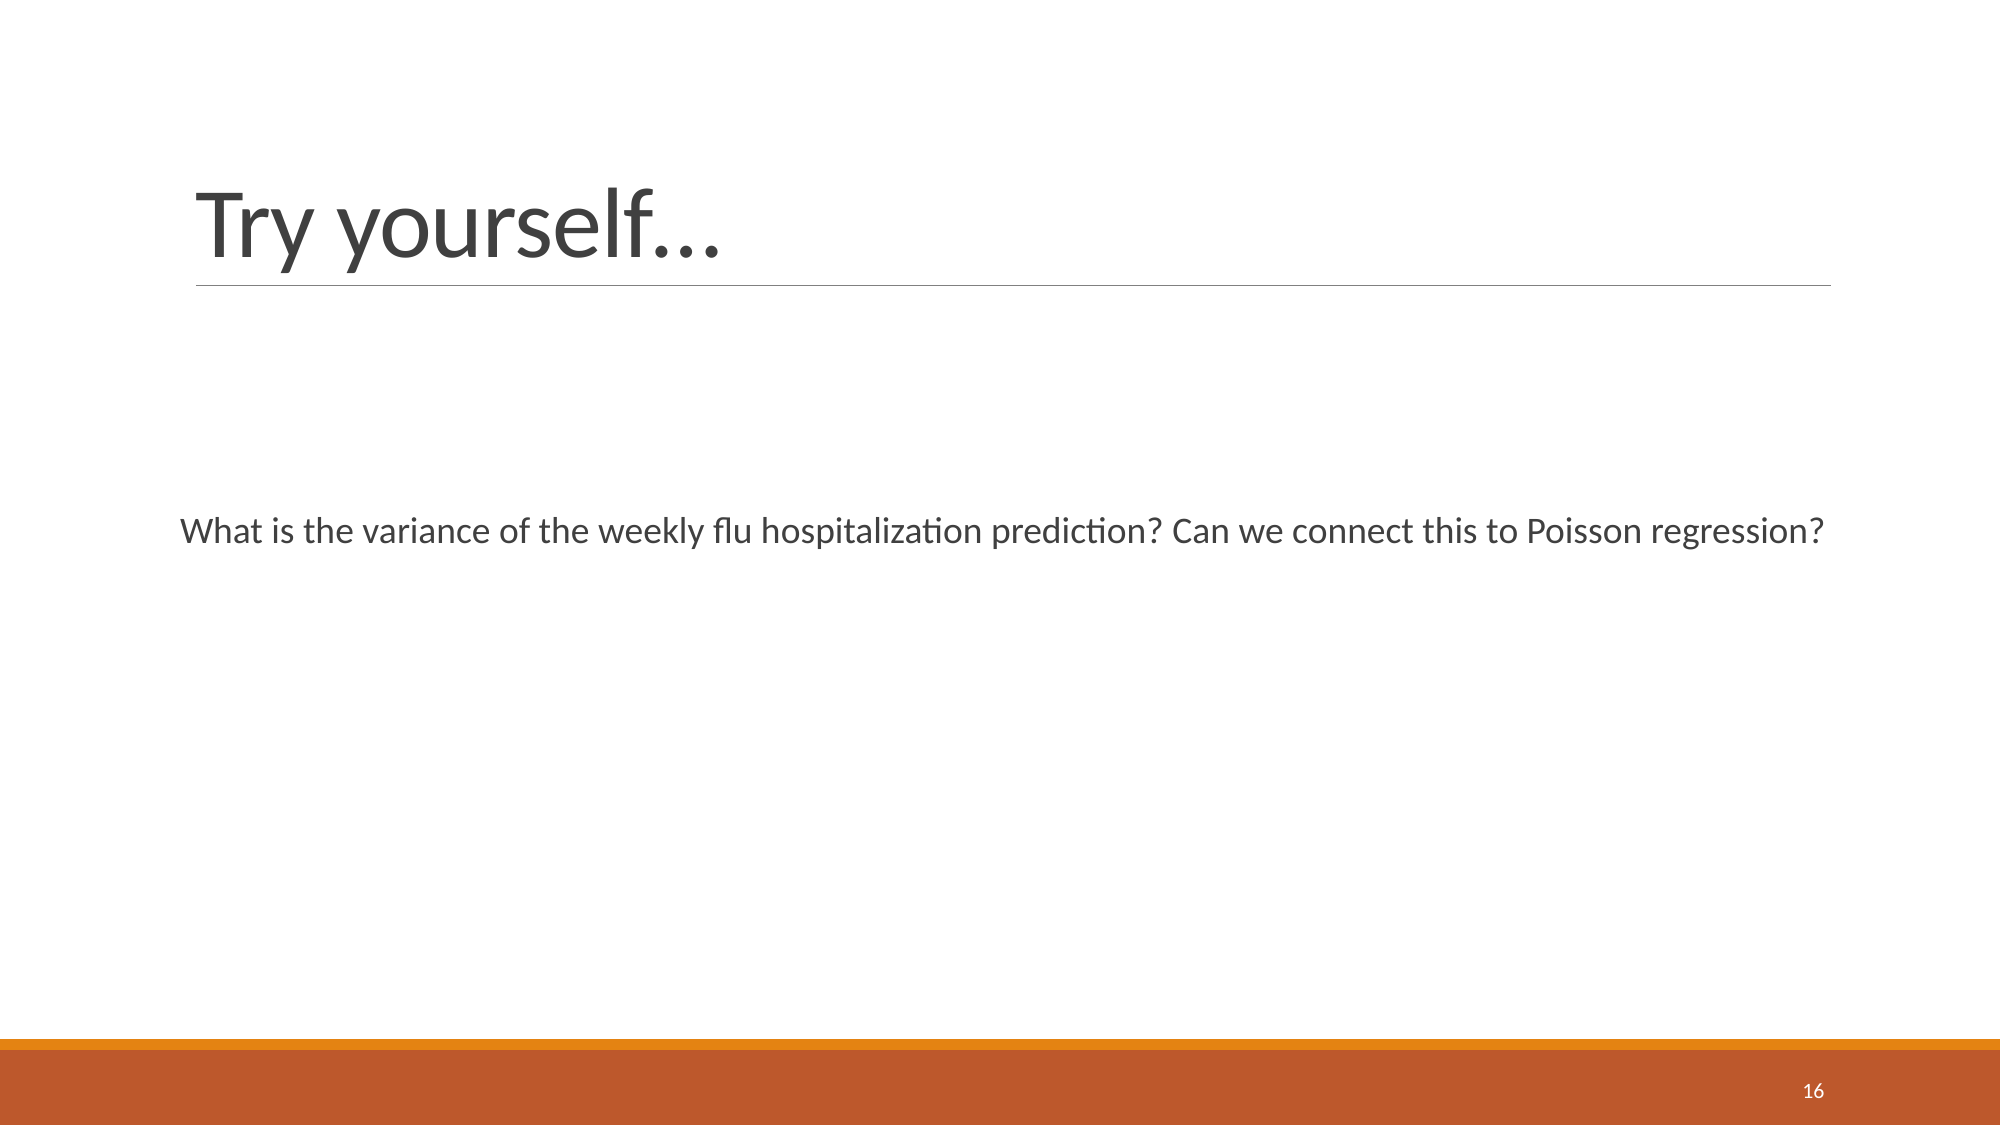

# Try yourself…
What is the variance of the weekly flu hospitalization prediction? Can we connect this to Poisson regression?
16